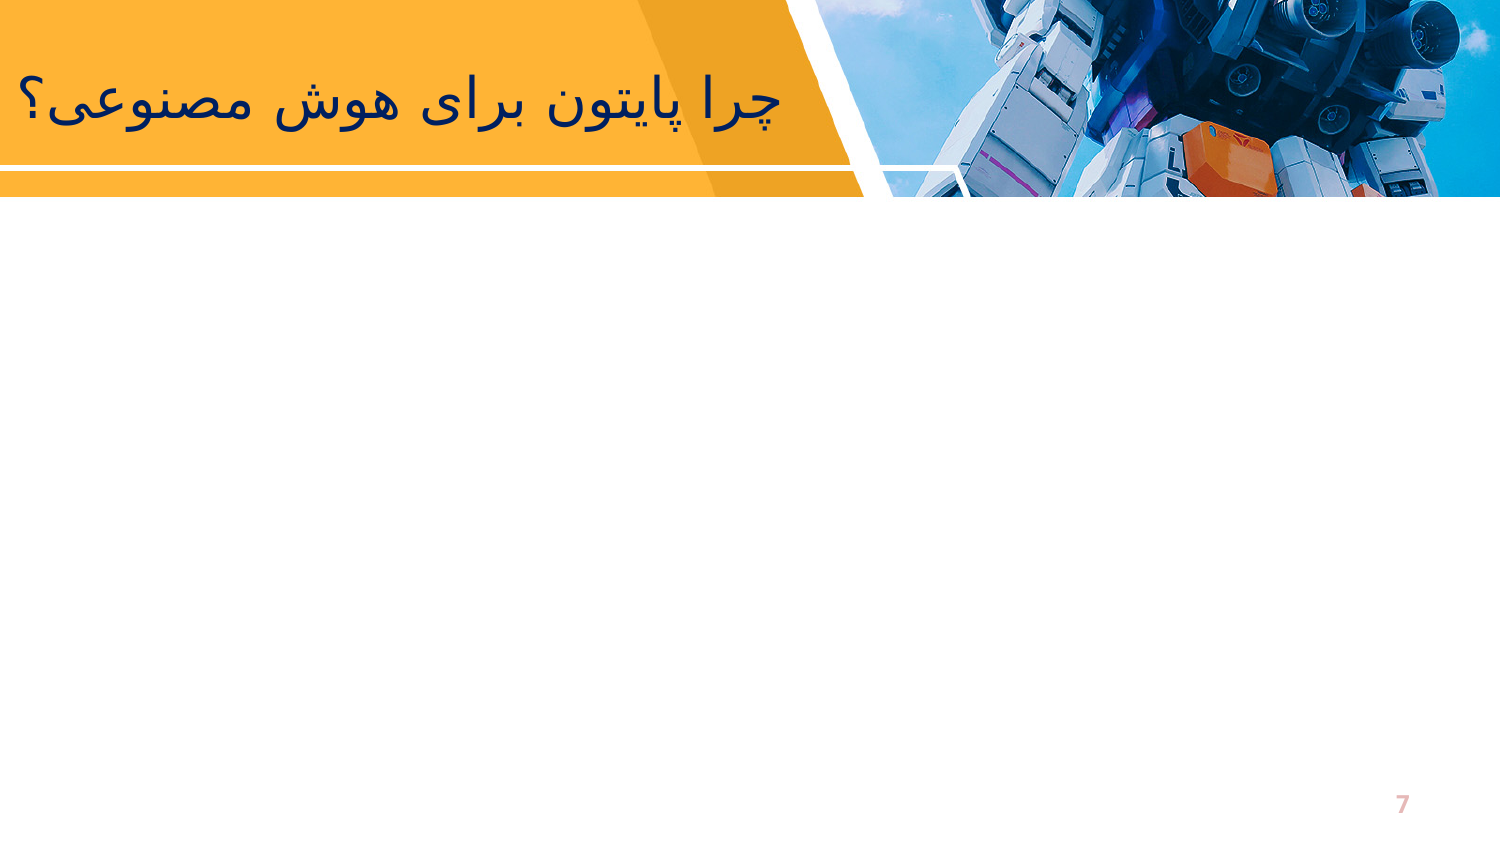

# چرا پایتون برای هوش مصنوعی؟

7